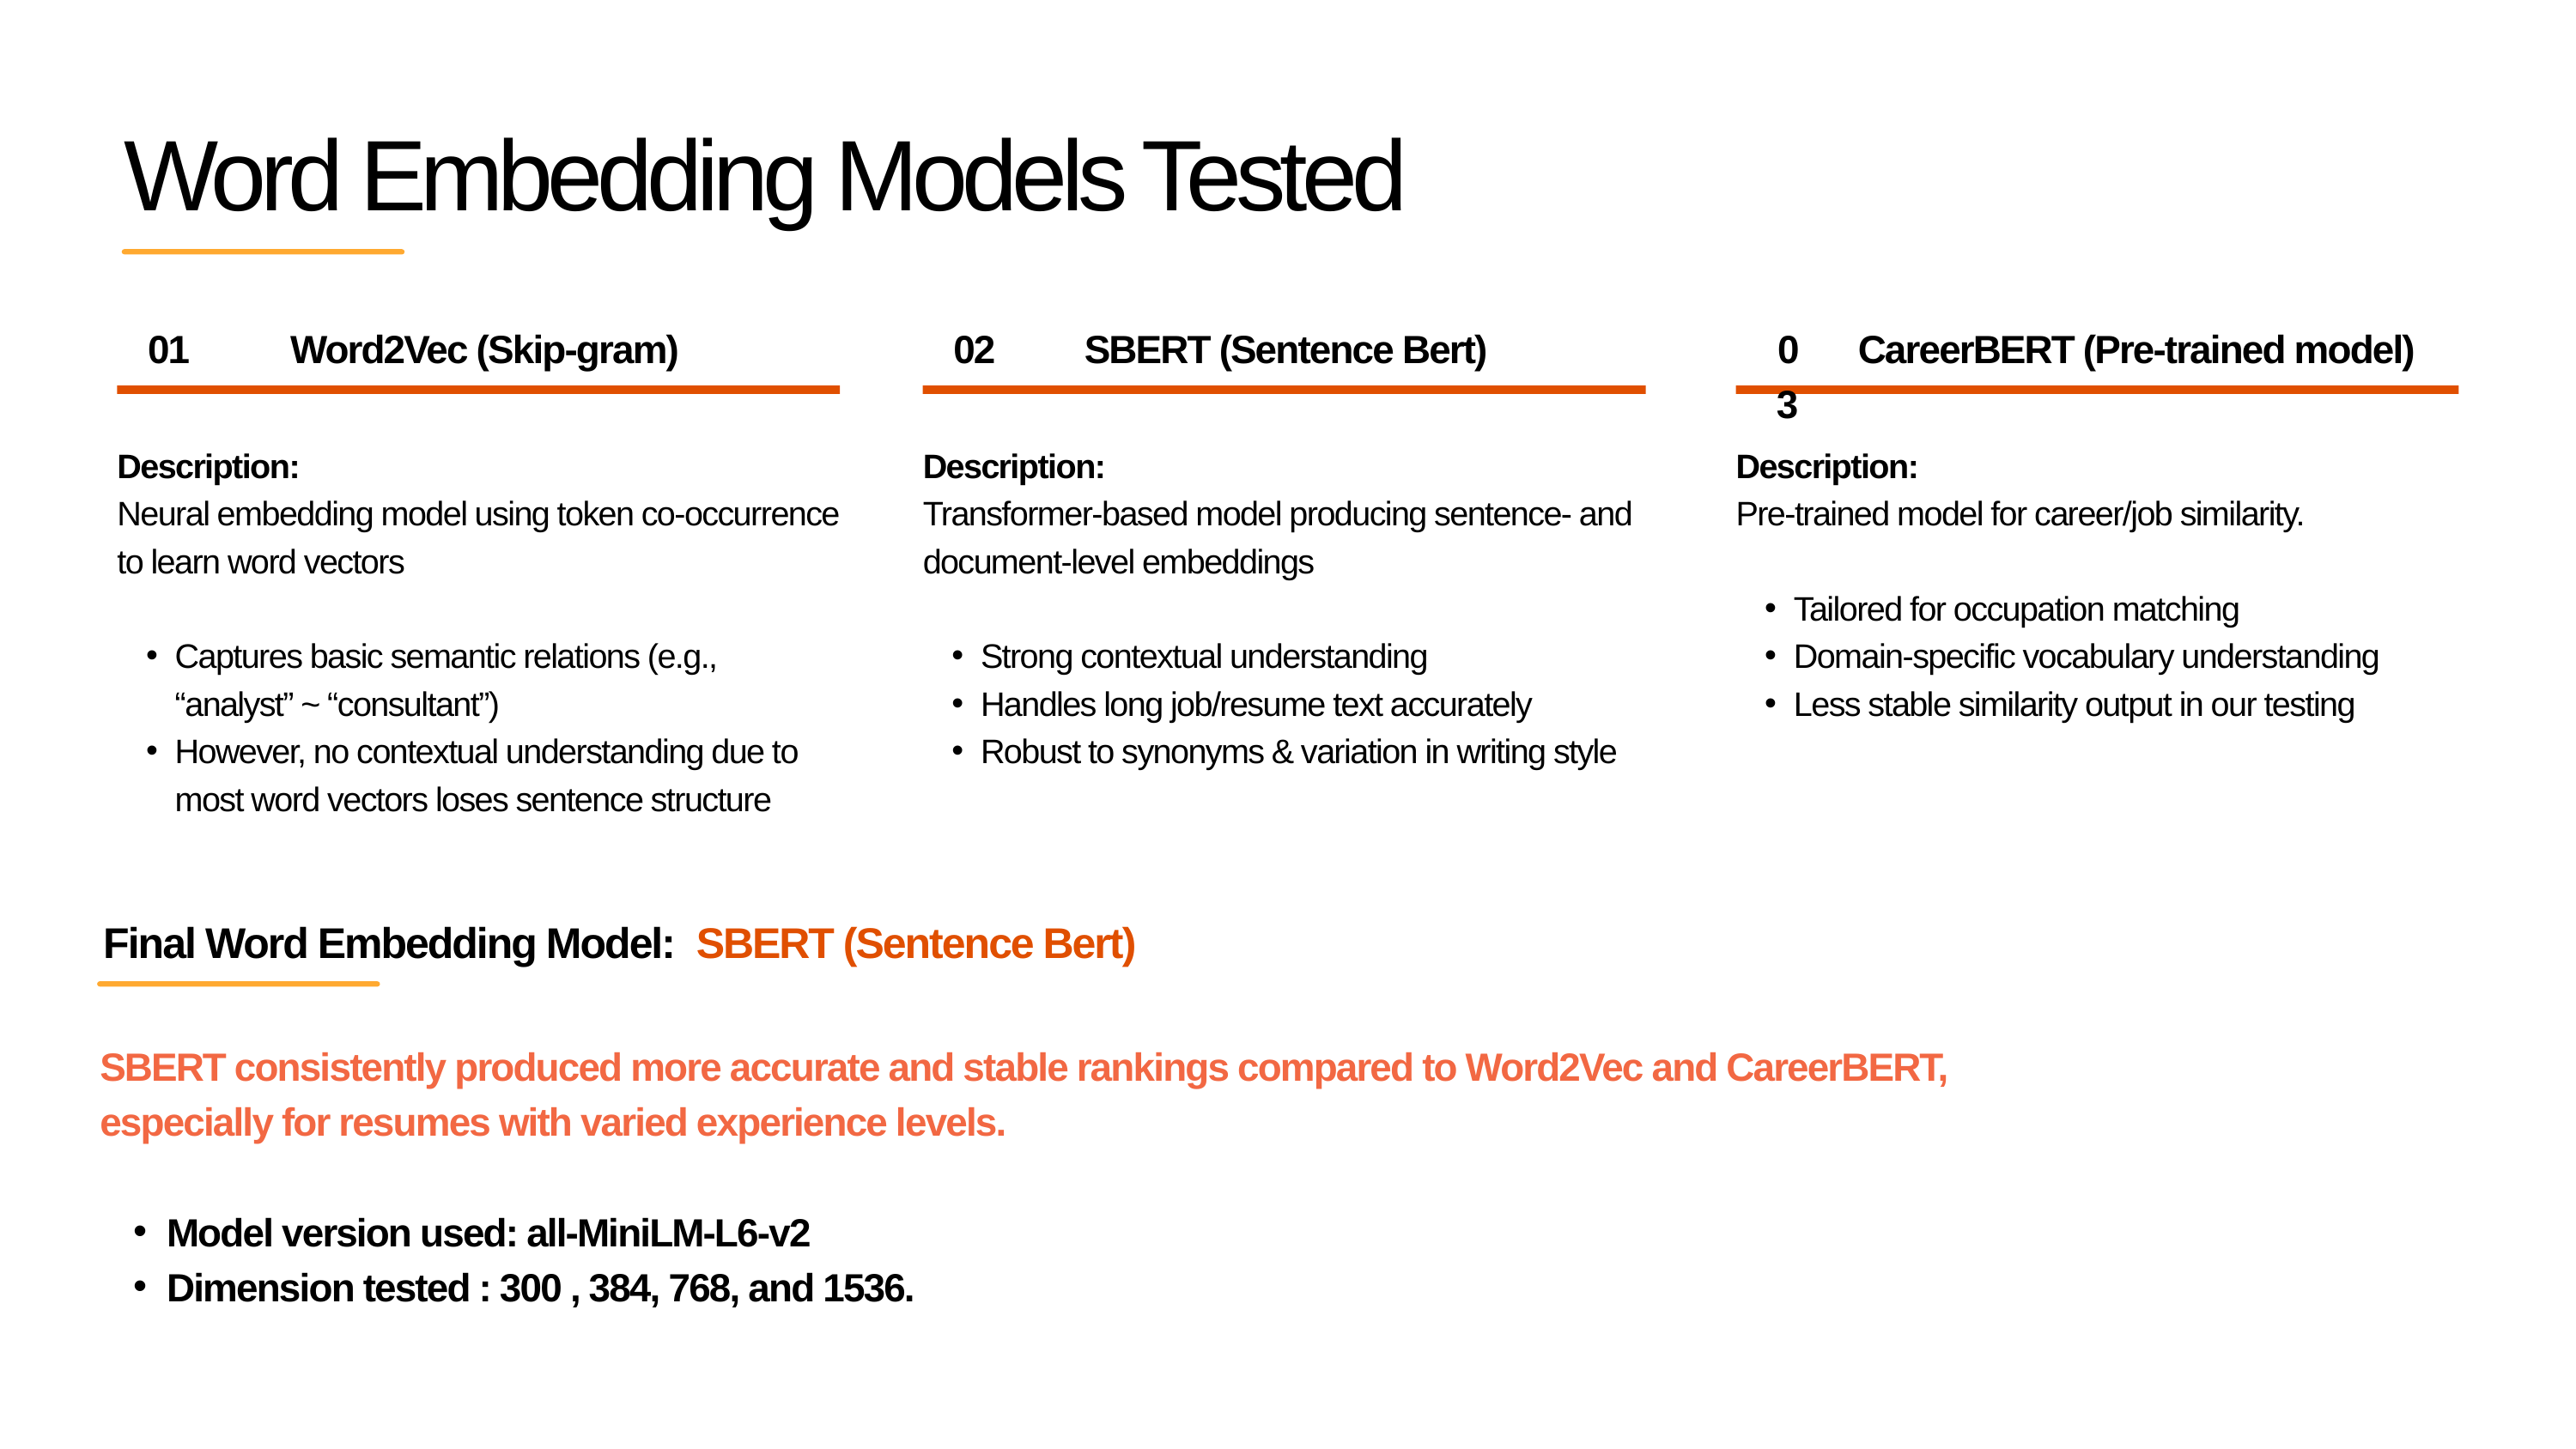

Word Embedding Models Tested

01
03
Word2Vec (Skip-gram)
02
SBERT (Sentence Bert)
             CareerBERT (Pre-trained model)

Description:
Neural embedding model using token co-occurrence to learn word vectors

Captures basic semantic relations (e.g., “analyst” ~ “consultant”)
However, no contextual understanding due to most word vectors loses sentence structure

Description:
Transformer-based model producing sentence- and document-level embeddings

Strong contextual understanding
Handles long job/resume text accurately
Robust to synonyms & variation in writing style
Description:
Pre-trained model for career/job similarity.

Tailored for occupation matching
Domain-specific vocabulary understanding
Less stable similarity output in our testing
Final Word Embedding Model:  SBERT (Sentence Bert)

SBERT consistently produced more accurate and stable rankings compared to Word2Vec and CareerBERT,
especially for resumes with varied experience levels.

Model version used: all-MiniLM-L6-v2
Dimension tested : 300 , 384, 768, and 1536.